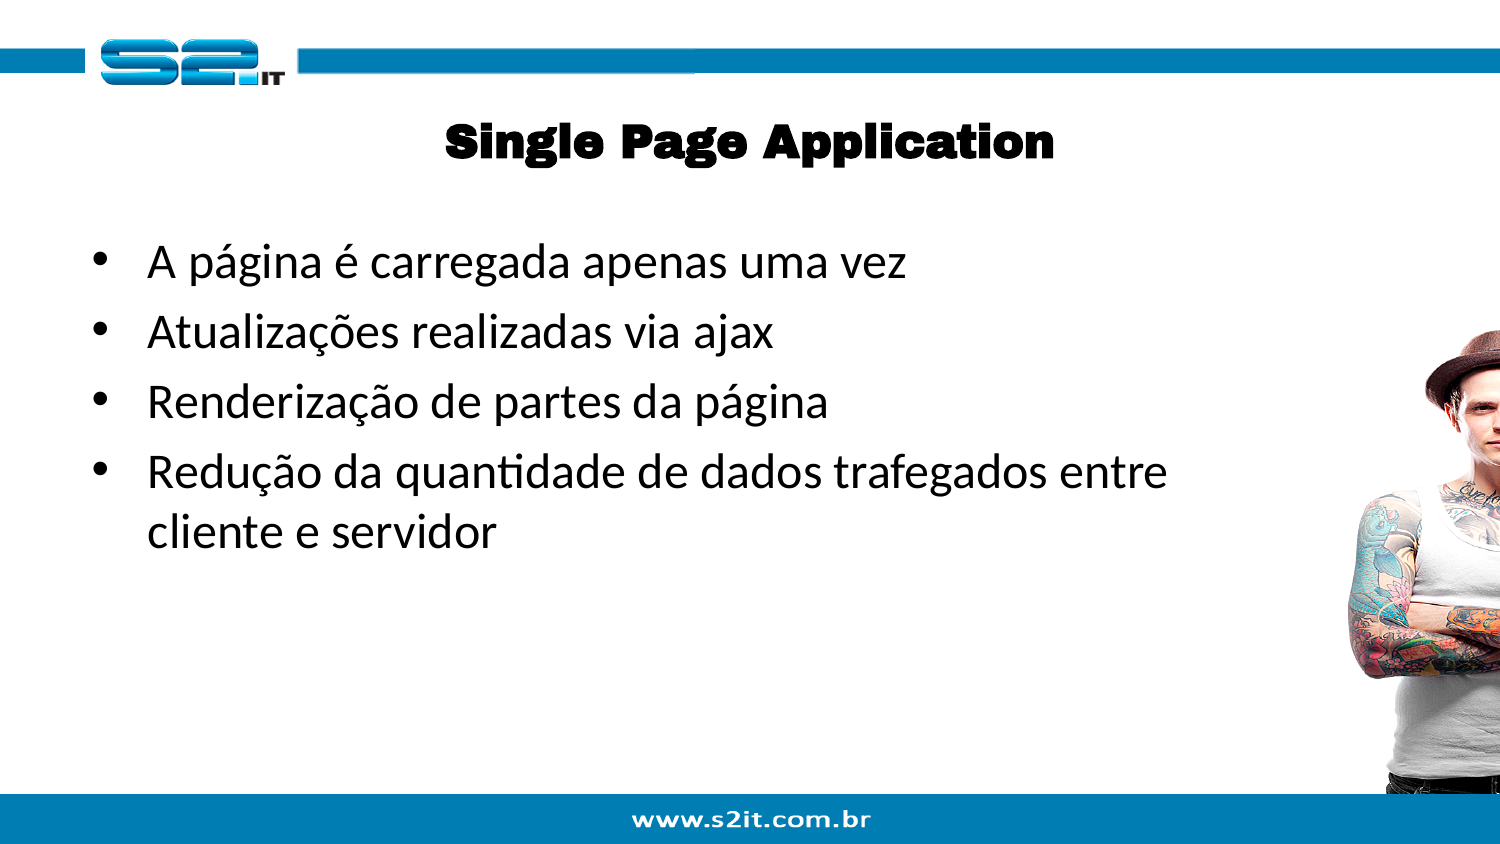

# Single Page Application
A página é carregada apenas uma vez
Atualizações realizadas via ajax
Renderização de partes da página
Redução da quantidade de dados trafegados entre cliente e servidor